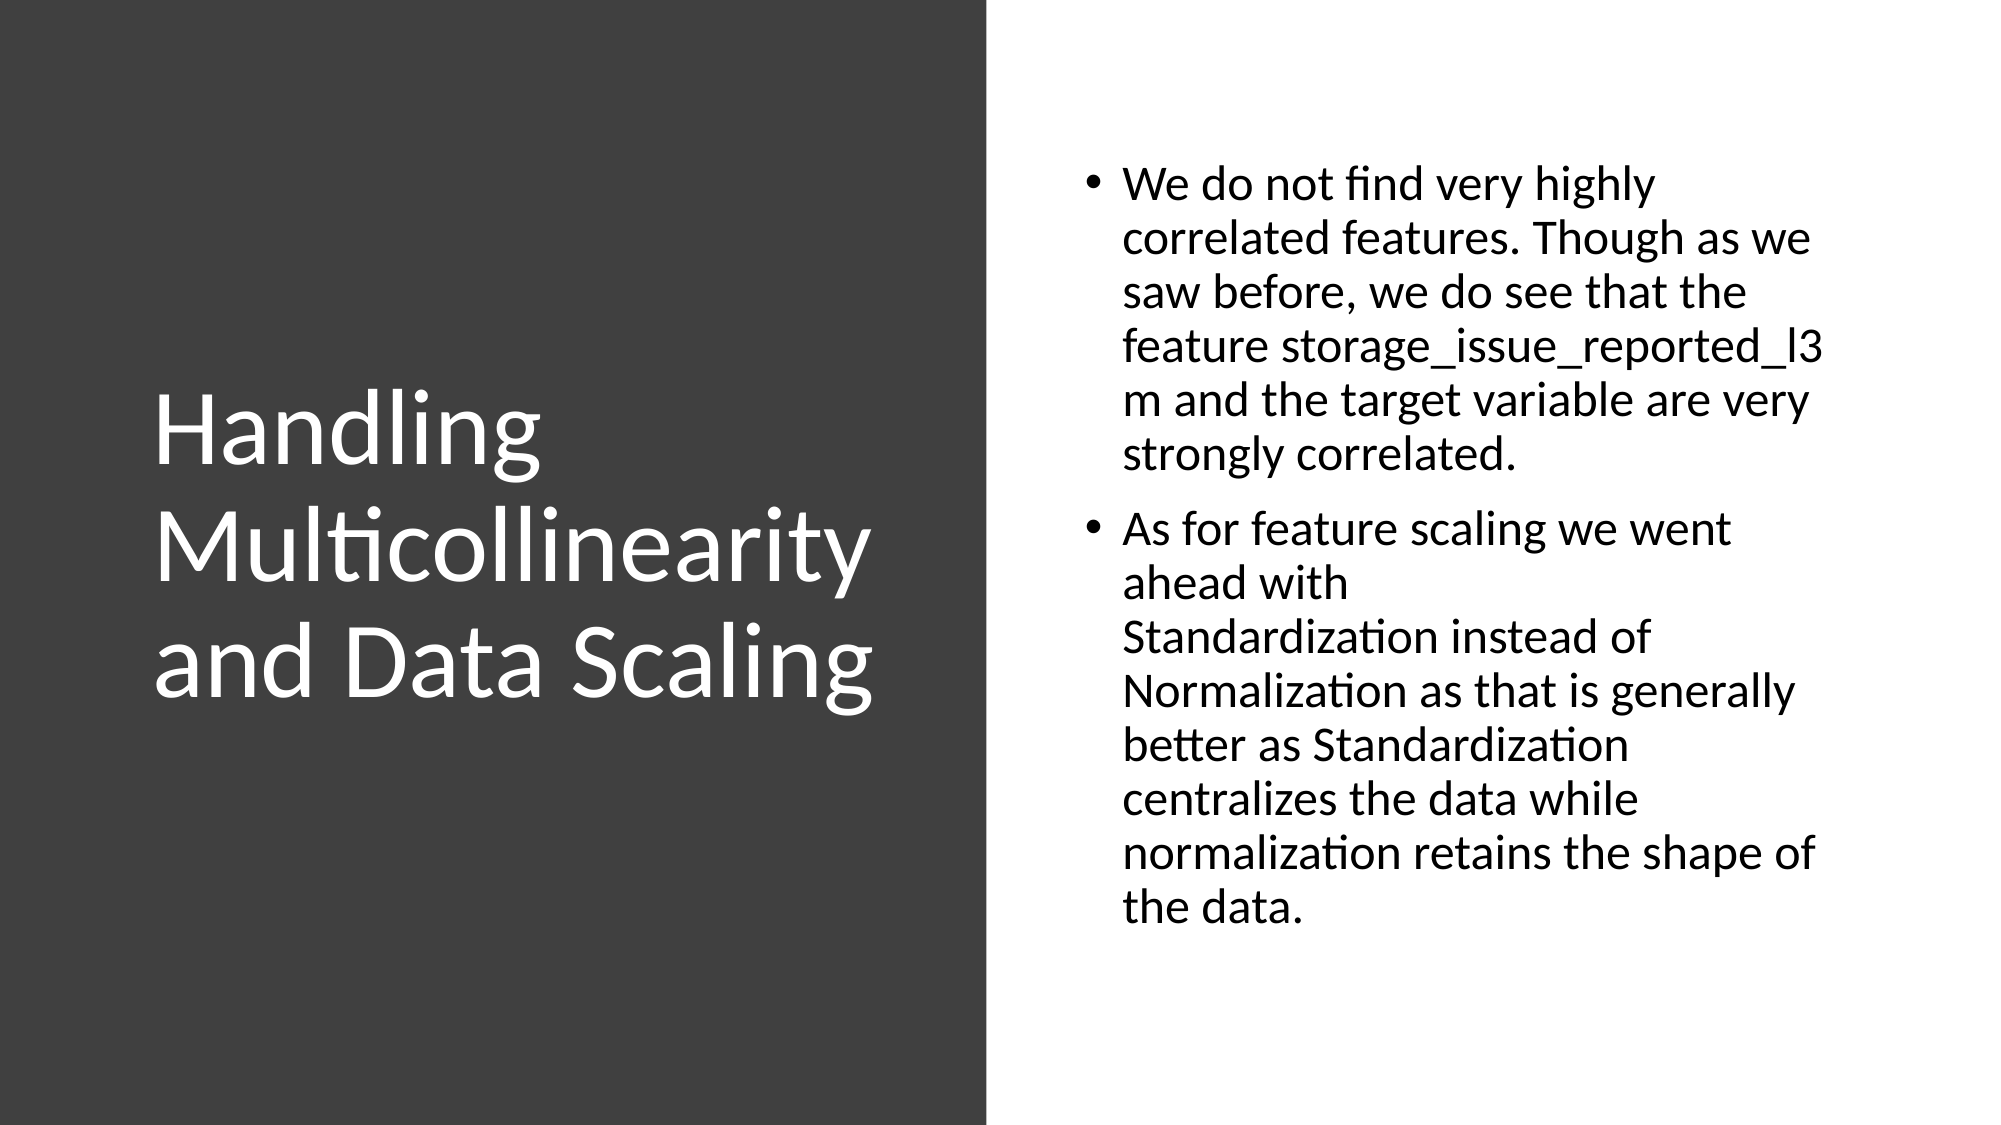

# Handling Multicollinearity and Data Scaling
We do not find very highly correlated features. Though as we saw before, we do see that the feature storage_issue_reported_l3m and the target variable are very strongly correlated.
As for feature scaling we went ahead with Standardization instead of Normalization as that is generally better as Standardization centralizes the data while normalization retains the shape of the data.